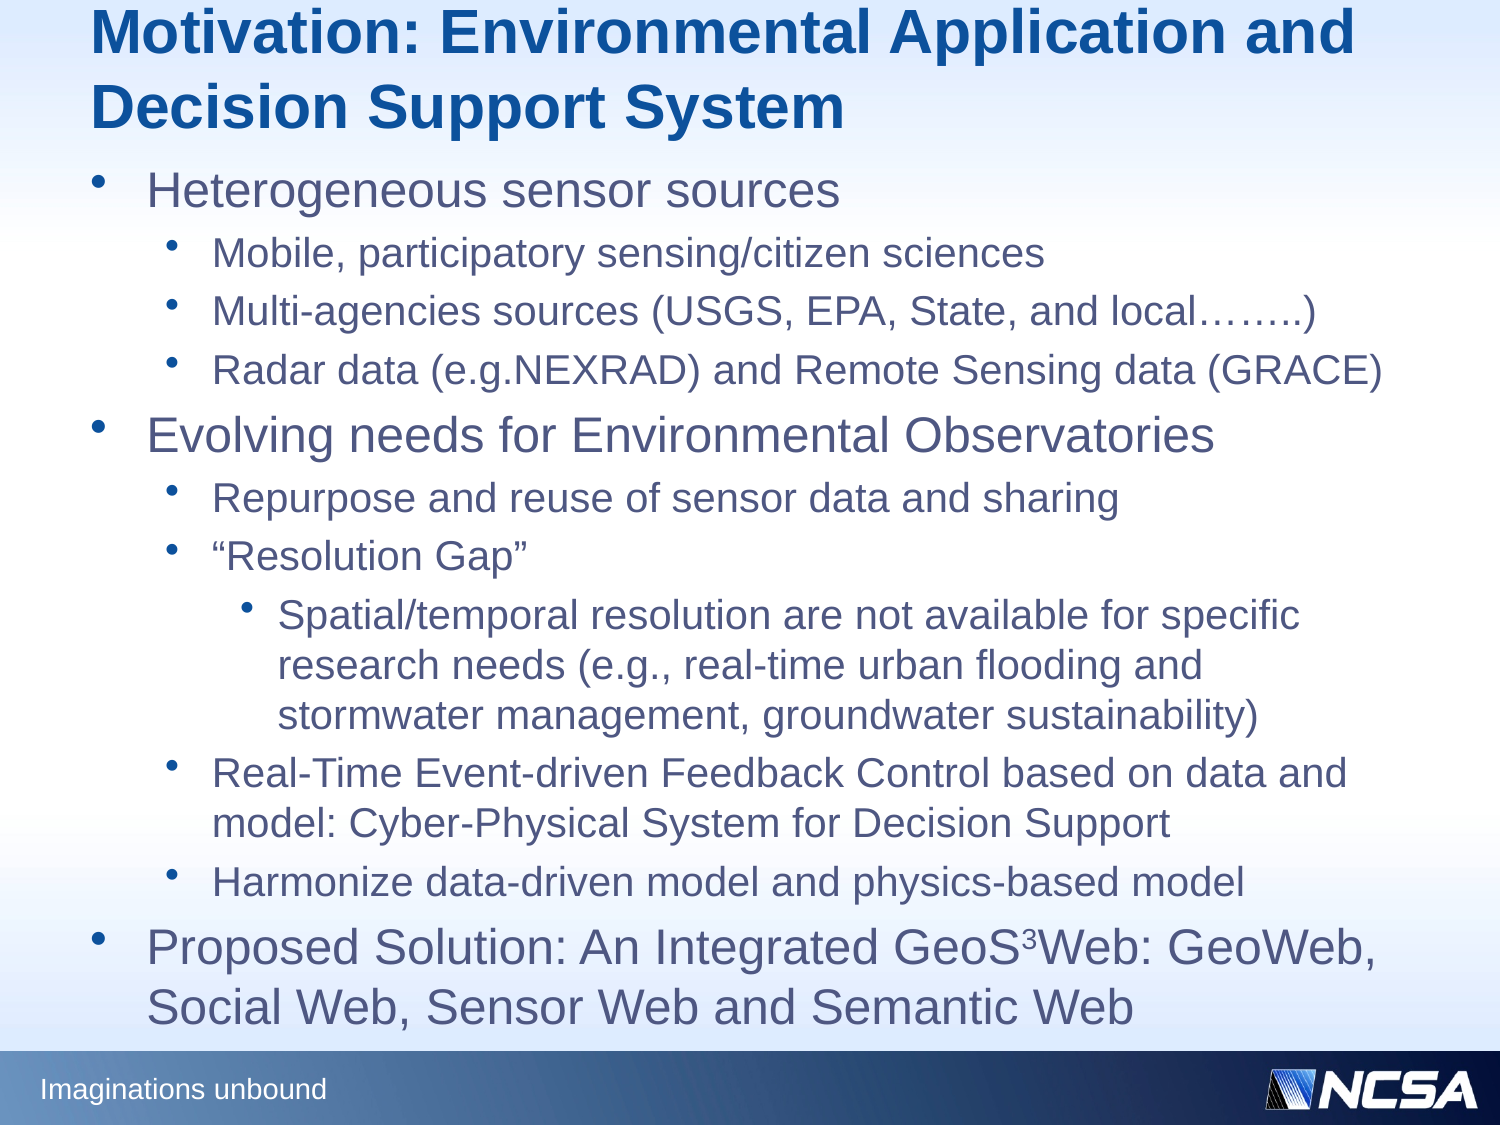

# Motivation: Environmental Application and Decision Support System
Heterogeneous sensor sources
Mobile, participatory sensing/citizen sciences
Multi-agencies sources (USGS, EPA, State, and local……..)
Radar data (e.g.NEXRAD) and Remote Sensing data (GRACE)
Evolving needs for Environmental Observatories
Repurpose and reuse of sensor data and sharing
“Resolution Gap”
Spatial/temporal resolution are not available for specific research needs (e.g., real-time urban flooding and stormwater management, groundwater sustainability)
Real-Time Event-driven Feedback Control based on data and model: Cyber-Physical System for Decision Support
Harmonize data-driven model and physics-based model
Proposed Solution: An Integrated GeoS3Web: GeoWeb, Social Web, Sensor Web and Semantic Web

Imaginations unbound